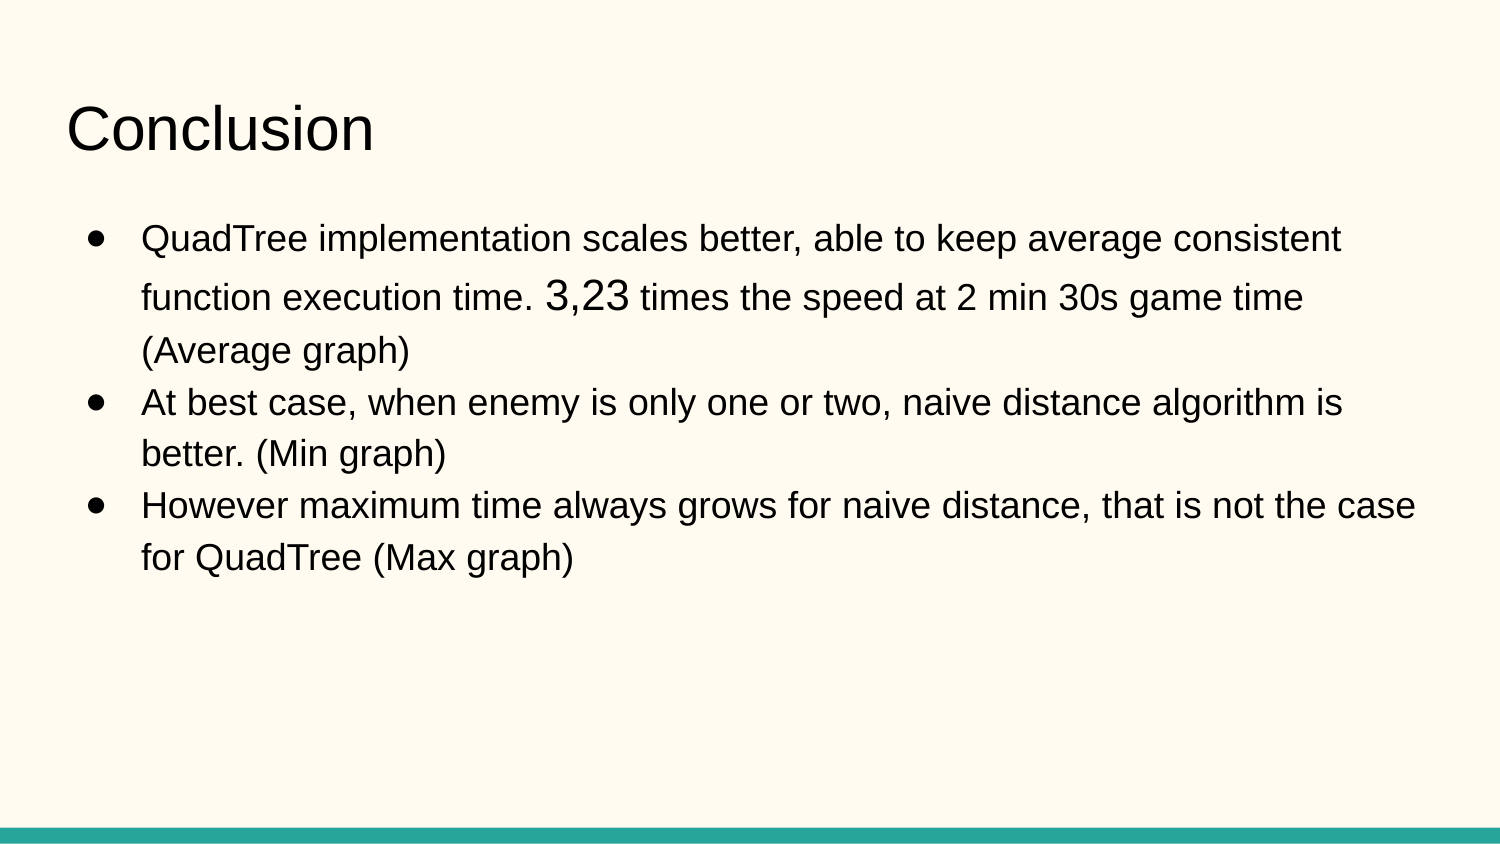

# Conclusion
QuadTree implementation scales better, able to keep average consistent function execution time. 3,23 times the speed at 2 min 30s game time (Average graph)
At best case, when enemy is only one or two, naive distance algorithm is better. (Min graph)
However maximum time always grows for naive distance, that is not the case for QuadTree (Max graph)